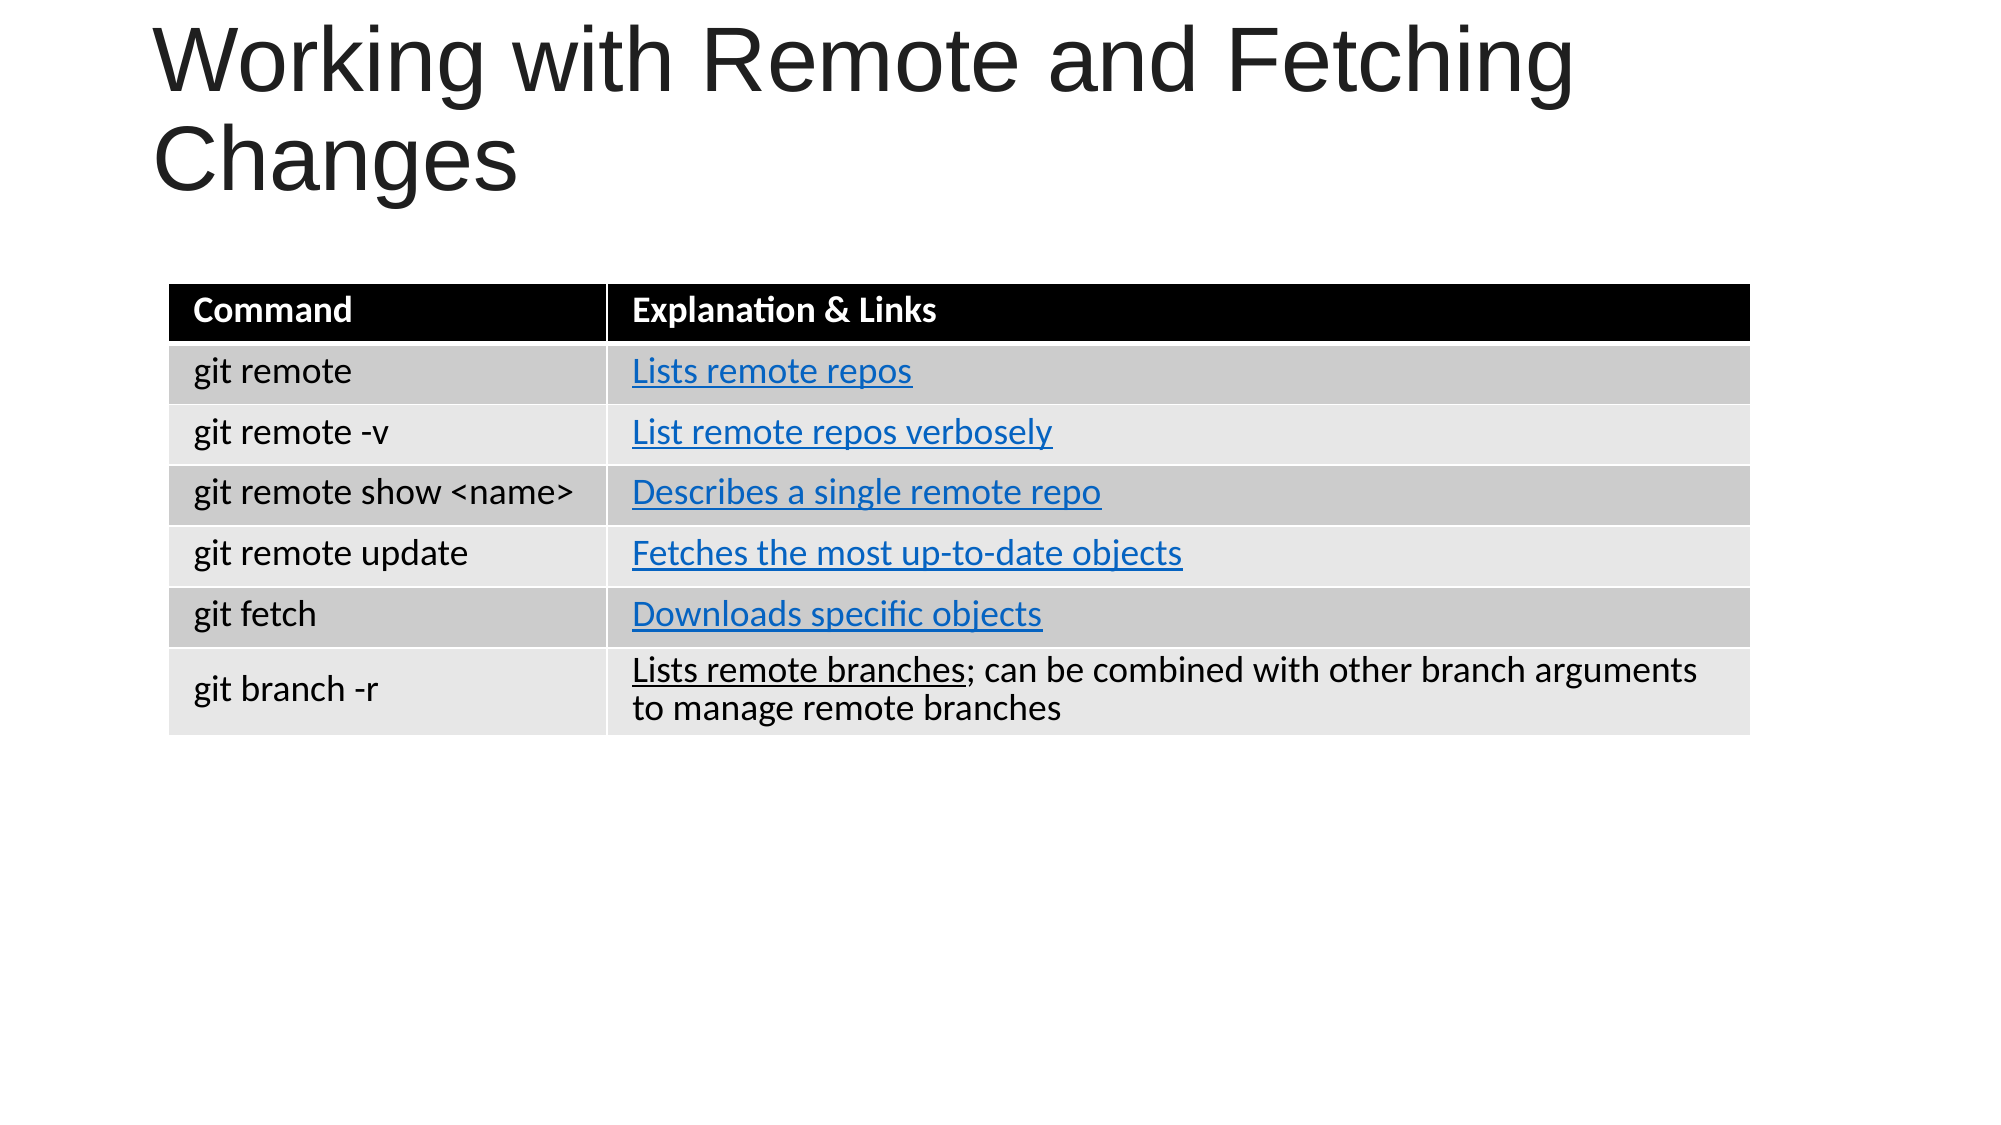

# Working with Remote and Fetching Changes
| Command | Explanation & Links |
| --- | --- |
| git remote | Lists remote repos |
| git remote -v | List remote repos verbosely |
| git remote show <name> | Describes a single remote repo |
| git remote update | Fetches the most up-to-date objects |
| git fetch | Downloads specific objects |
| git branch -r | Lists remote branches; can be combined with other branch arguments to manage remote branches |